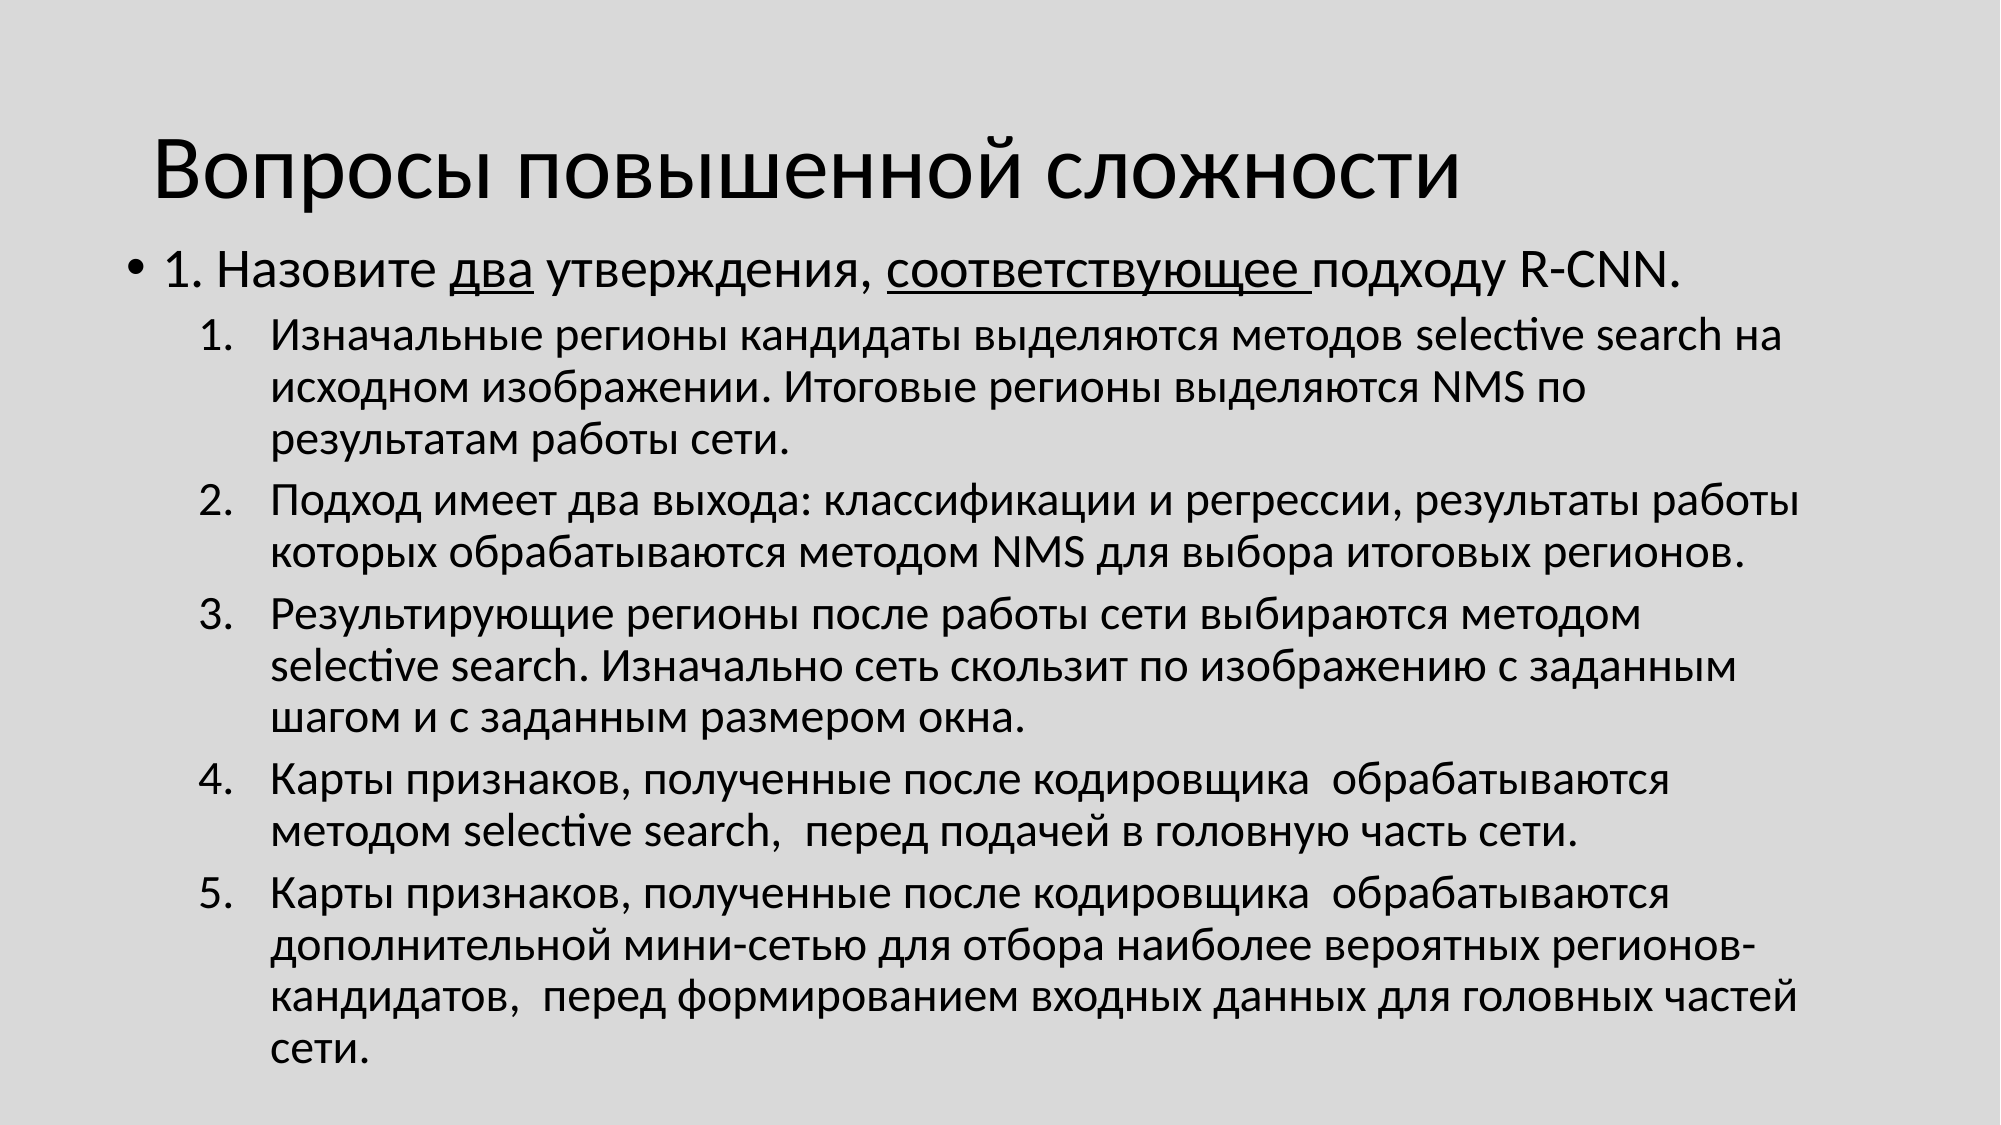

# Вопросы повышенной сложности
1. Назовите два утверждения, соответствующее подходу R-CNN.
Изначальные регионы кандидаты выделяются методов selective search на исходном изображении. Итоговые регионы выделяются NMS по результатам работы сети.
Подход имеет два выхода: классификации и регрессии, результаты работы которых обрабатываются методом NMS для выбора итоговых регионов.
Результирующие регионы после работы сети выбираются методом selective search. Изначально сеть скользит по изображению с заданным шагом и с заданным размером окна.
Карты признаков, полученные после кодировщика  обрабатываются методом selective search,  перед подачей в головную часть сети.
Карты признаков, полученные после кодировщика  обрабатываются дополнительной мини-сетью для отбора наиболее вероятных регионов-кандидатов,  перед формированием входных данных для головных частей сети.